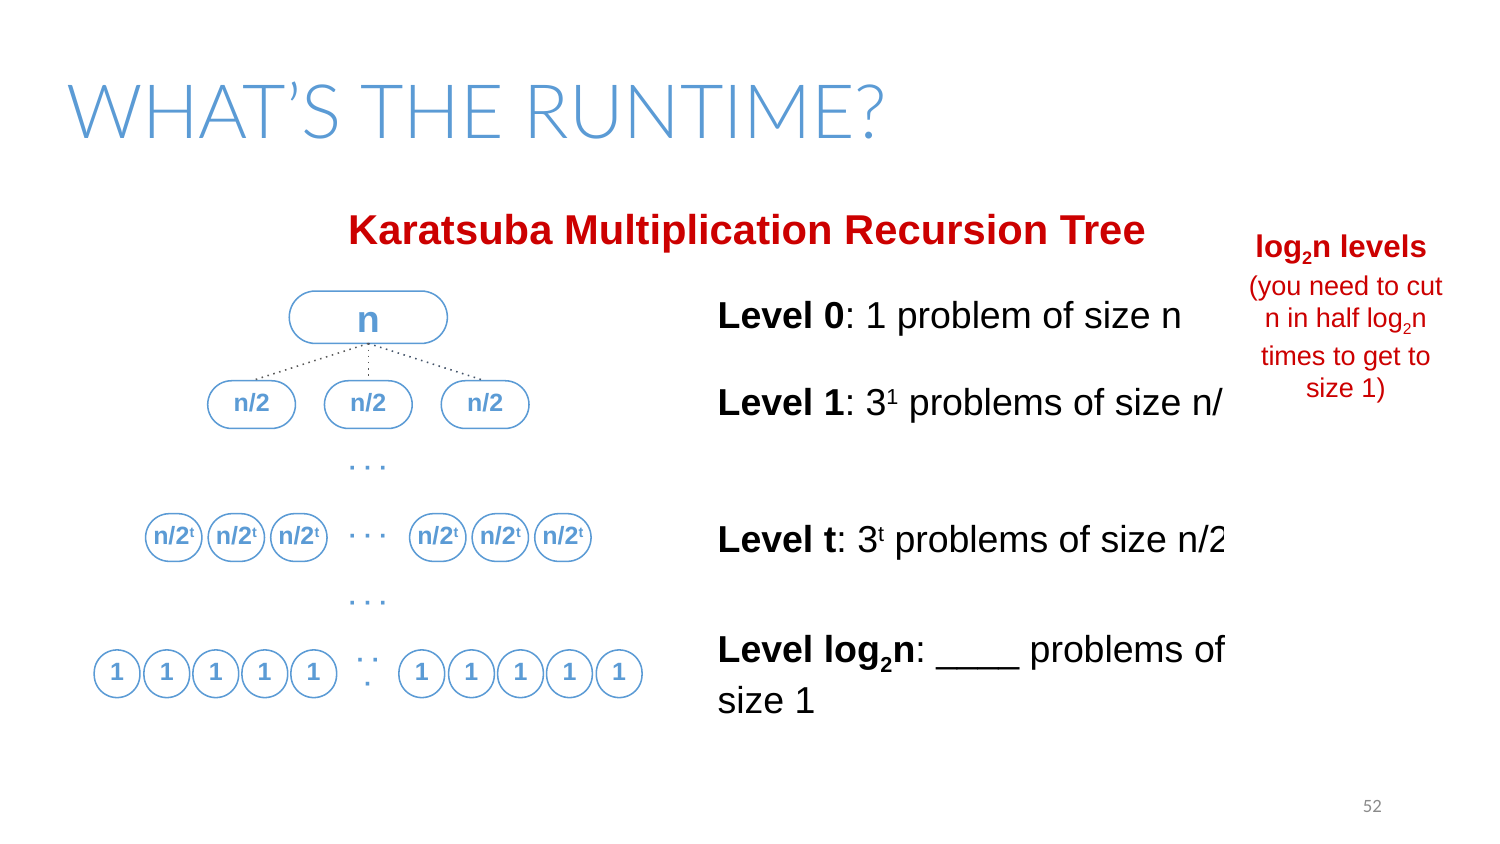

# WHAT’S THE RUNTIME?
Karatsuba Multiplication Recursion Tree
Level 0: 1 problem of size n
log2n levels
(you need to cut n in half log2n times to get to size 1)

# of problems on last level (size 1) = 3log 2 n = nlog 2 3 ≈ n1.6
n
Level 1: 31 problems of size n/2
n/2
n/2
n/2
· · ·
Level t: 3t problems of size n/2t
· · ·
n/2t
n/2t
n/2t
n/2t
n/2t
n/2t
· · ·
Level log2n: ____ problems of size 1
1
· · ·
1
1
1
1
1
1
1
1
1
52